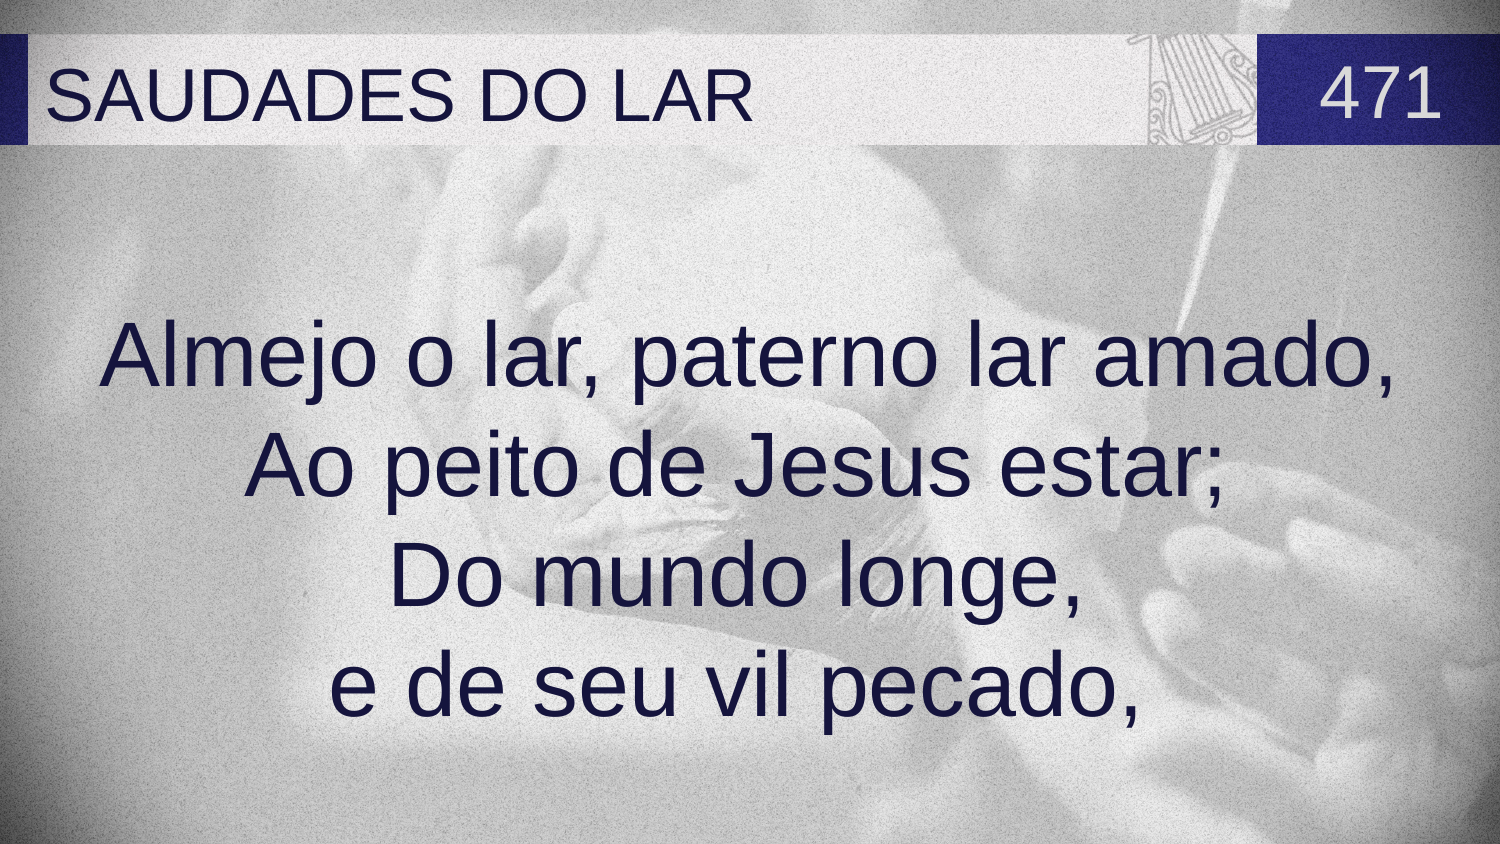

# SAUDADES DO LAR
471
Almejo o lar, paterno lar amado,
Ao peito de Jesus estar;
Do mundo longe,
e de seu vil pecado,